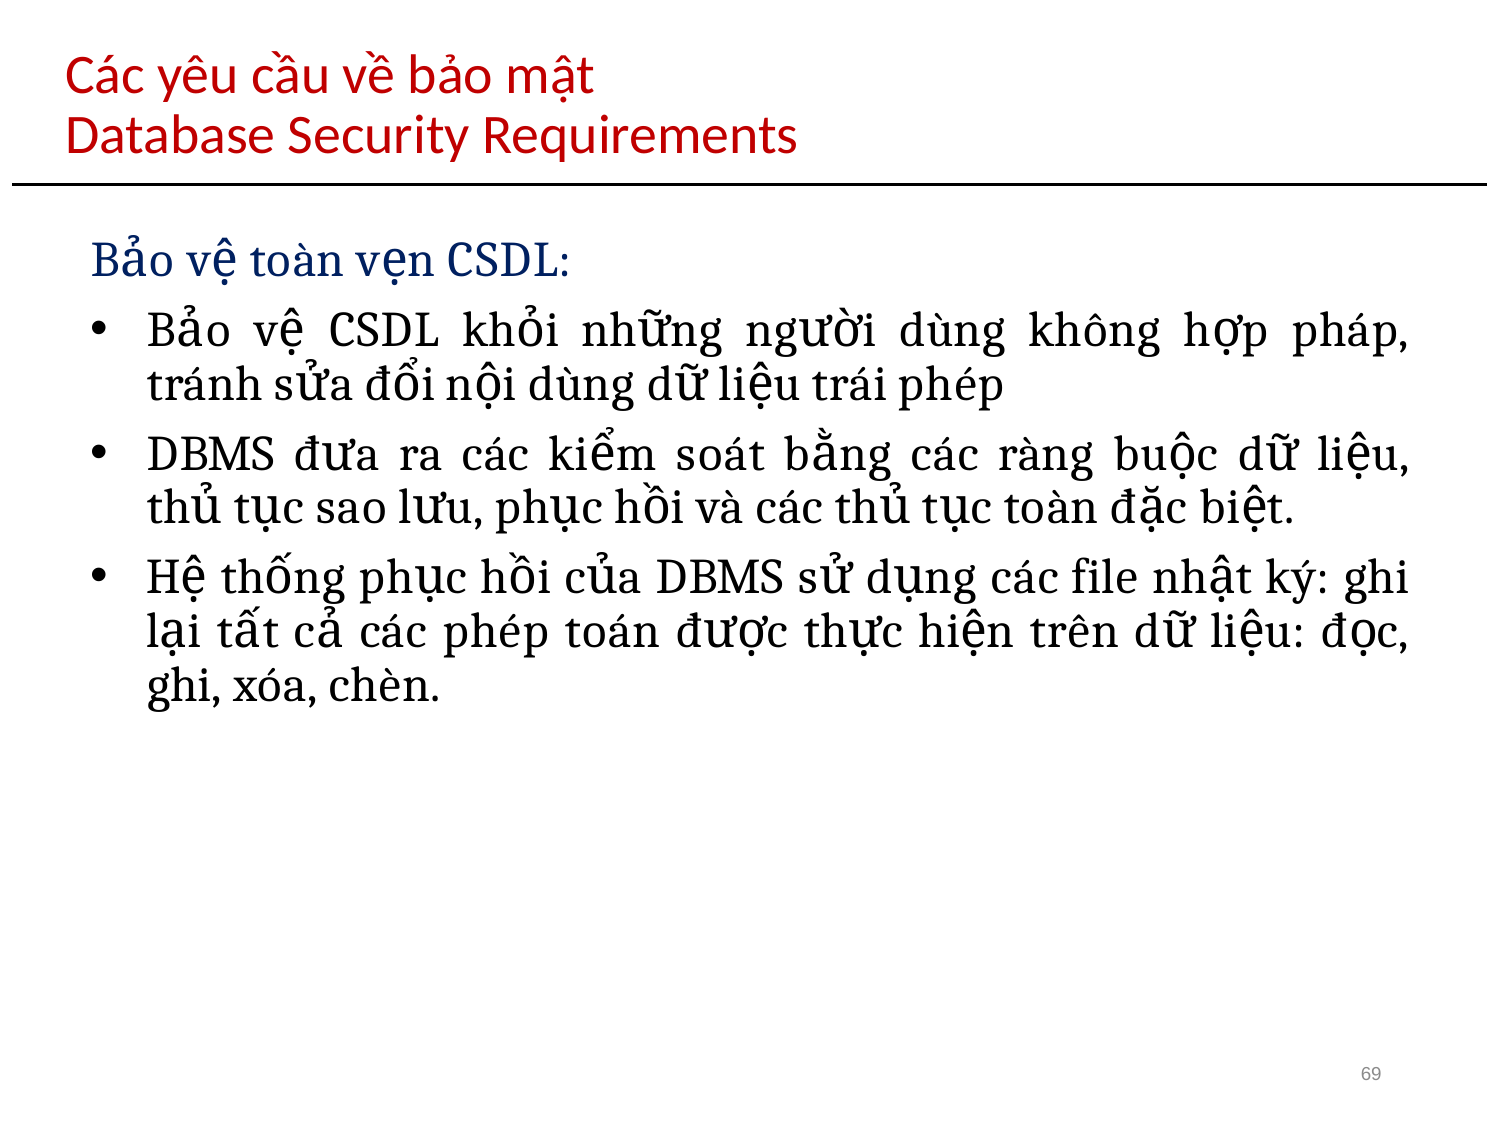

# Các yêu cầu về bảo mật Database Security Requirements
Bảo vệ toàn vẹn CSDL:
Bảo vệ CSDL khỏi những người dùng không hợp pháp, tránh sửa đổi nội dùng dữ liệu trái phép
DBMS đưa ra các kiểm soát bằng các ràng buộc dữ liệu, thủ tục sao lưu, phục hồi và các thủ tục toàn đặc biệt.
Hệ thống phục hồi của DBMS sử dụng các file nhật ký: ghi lại tất cả các phép toán được thực hiện trên dữ liệu: đọc, ghi, xóa, chèn.

69